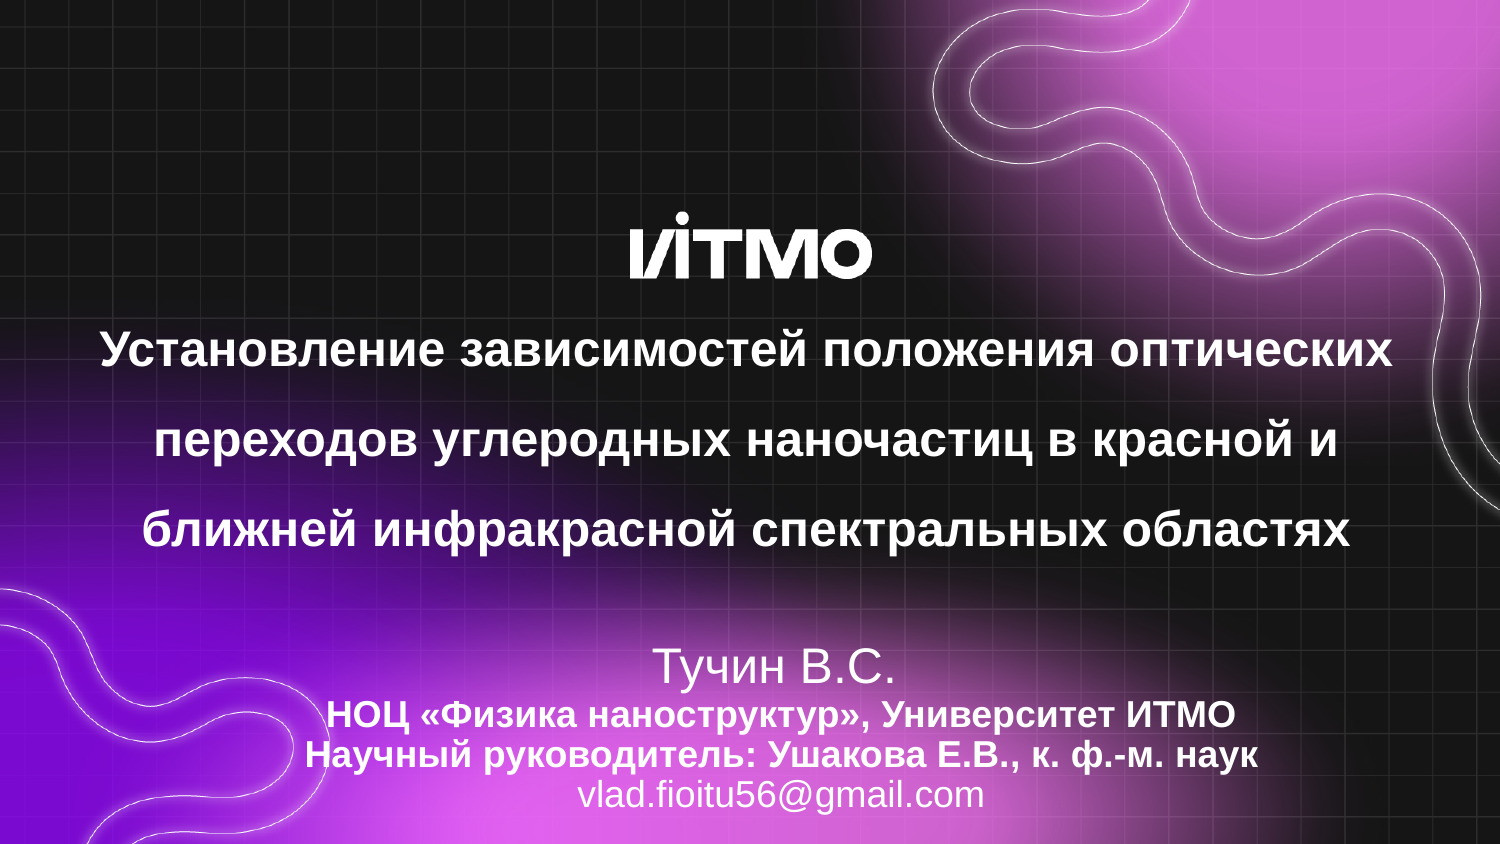

# Установление зависимостей положения оптических переходов углеродных наночастиц в красной и ближней инфракрасной спектральных областях
Тучин В.С.
НОЦ «Физика наноструктур», Университет ИТМО
Научный руководитель: Ушакова Е.В., к. ф.-м. наук
vlad.fioitu56@gmail.com